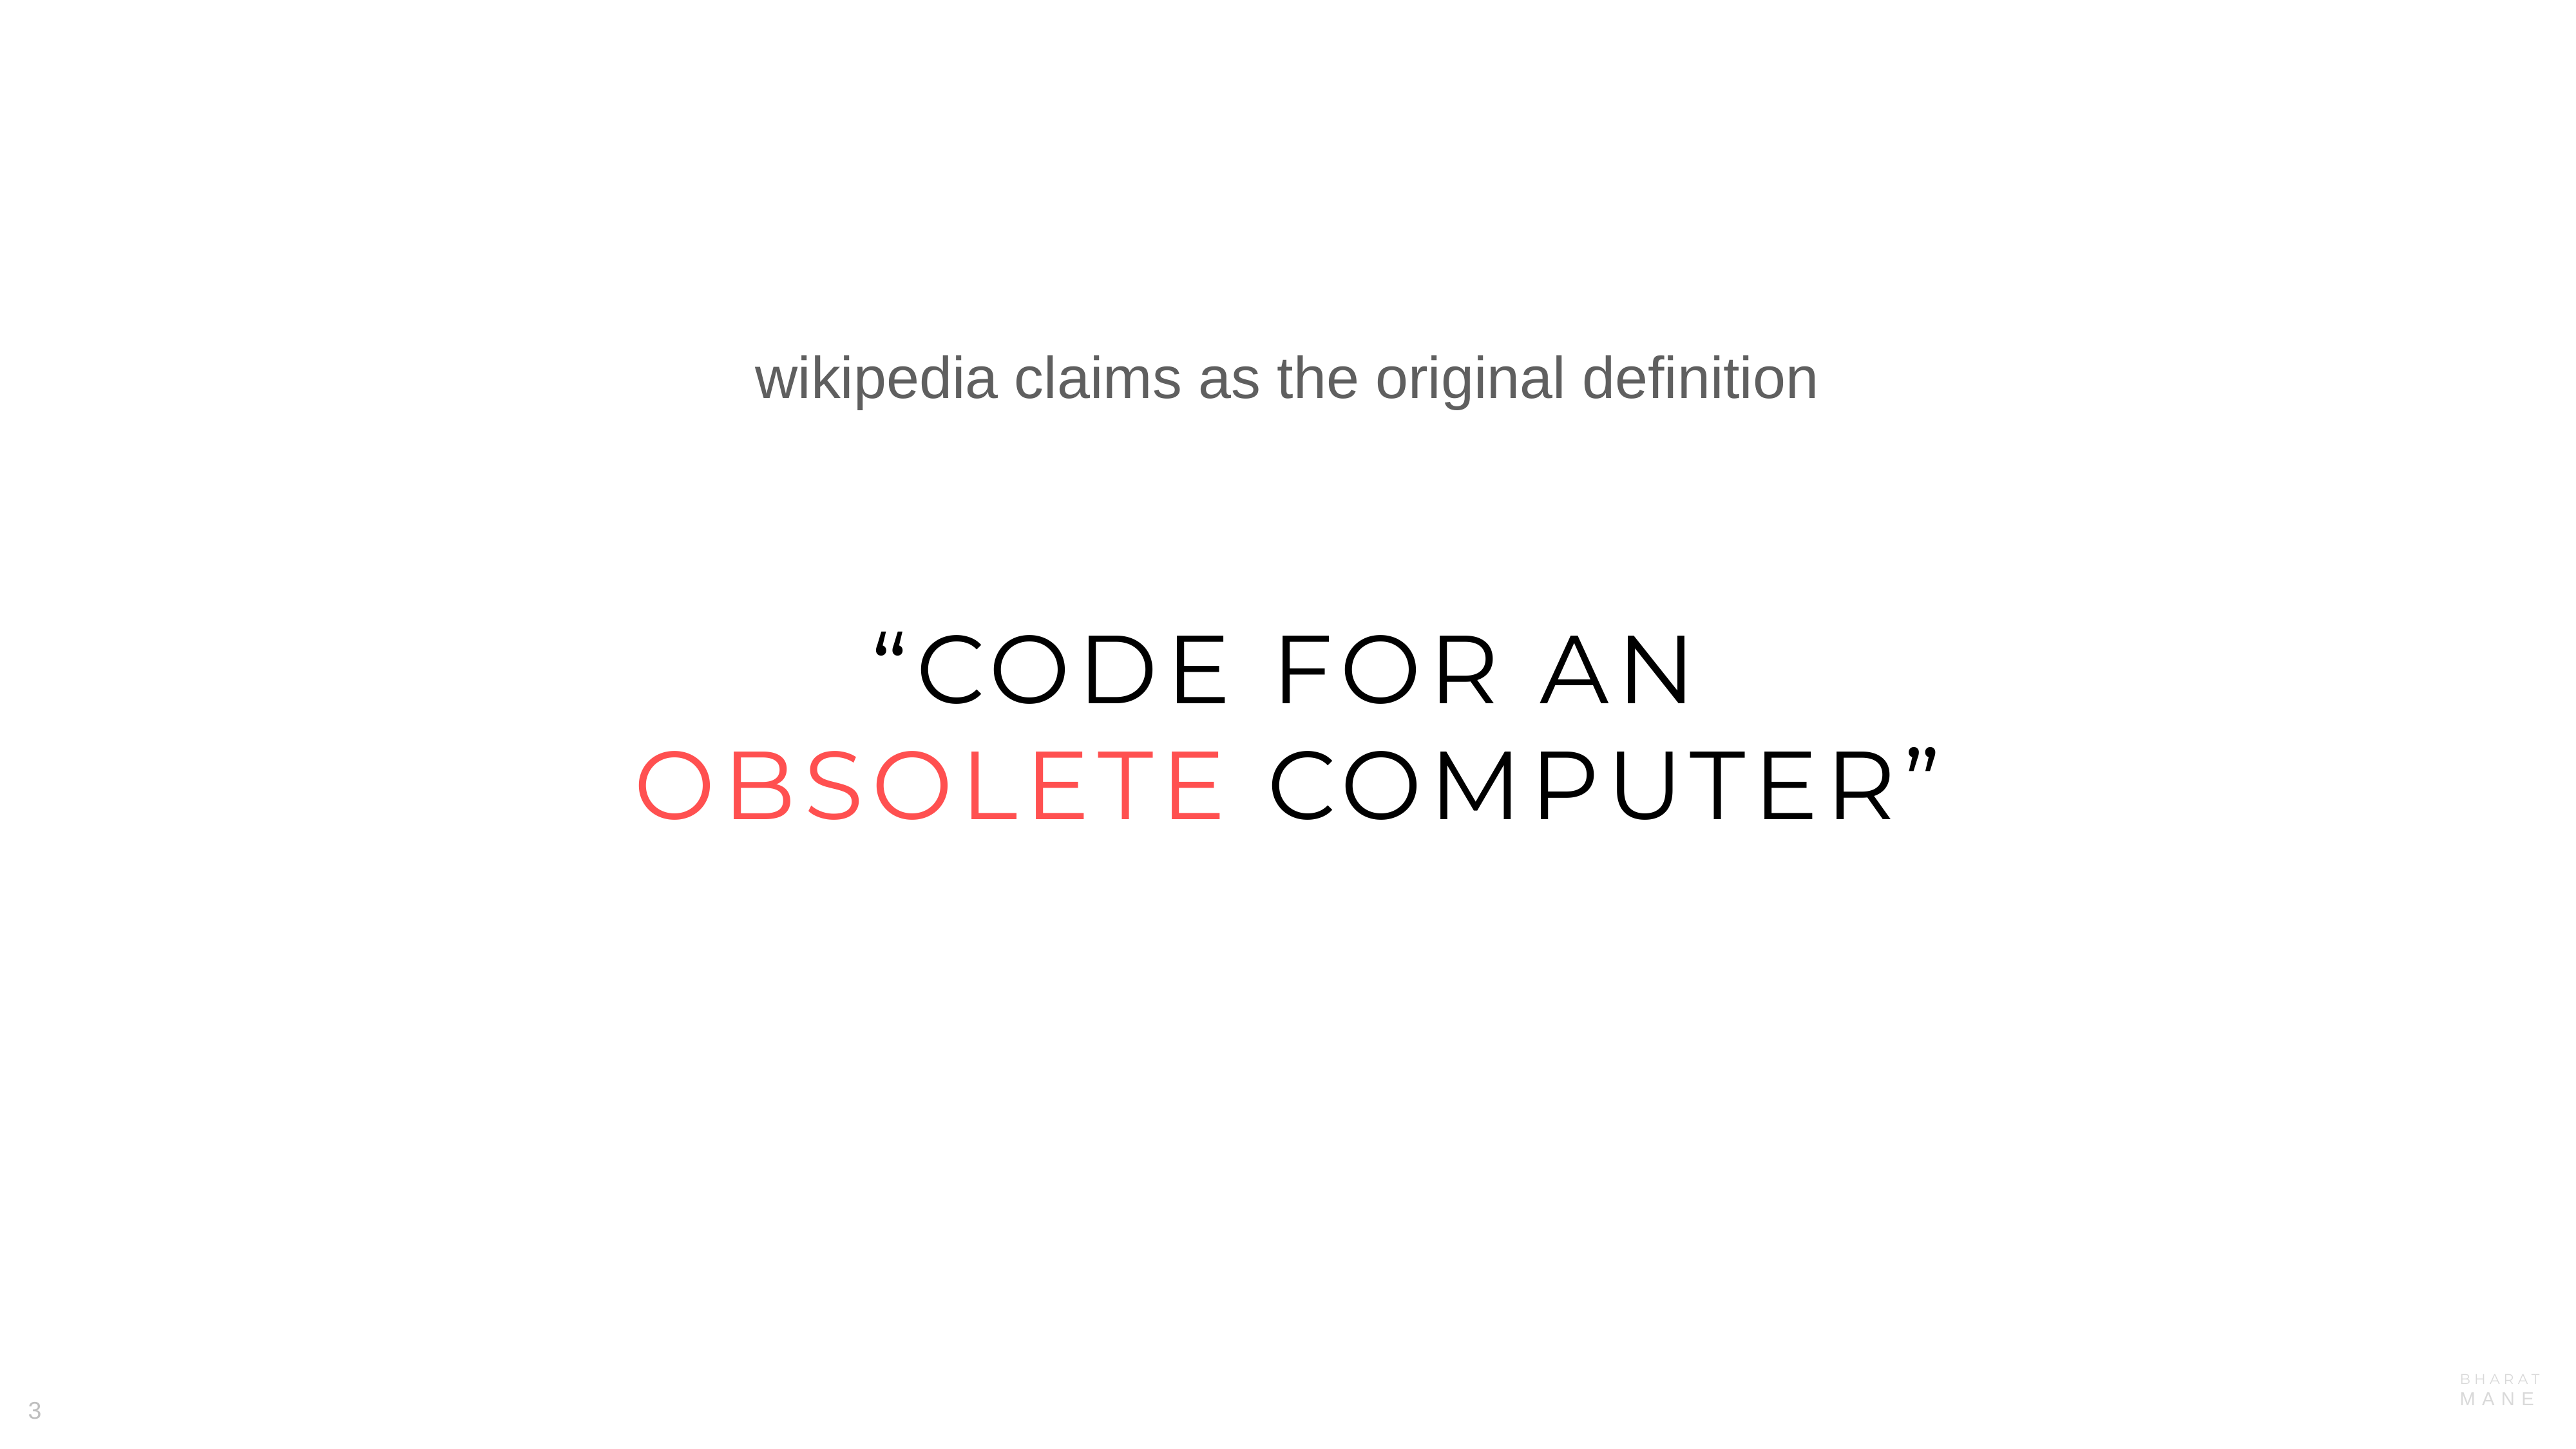

wikipedia claims as the original definition
“Code for an obsolete computer”